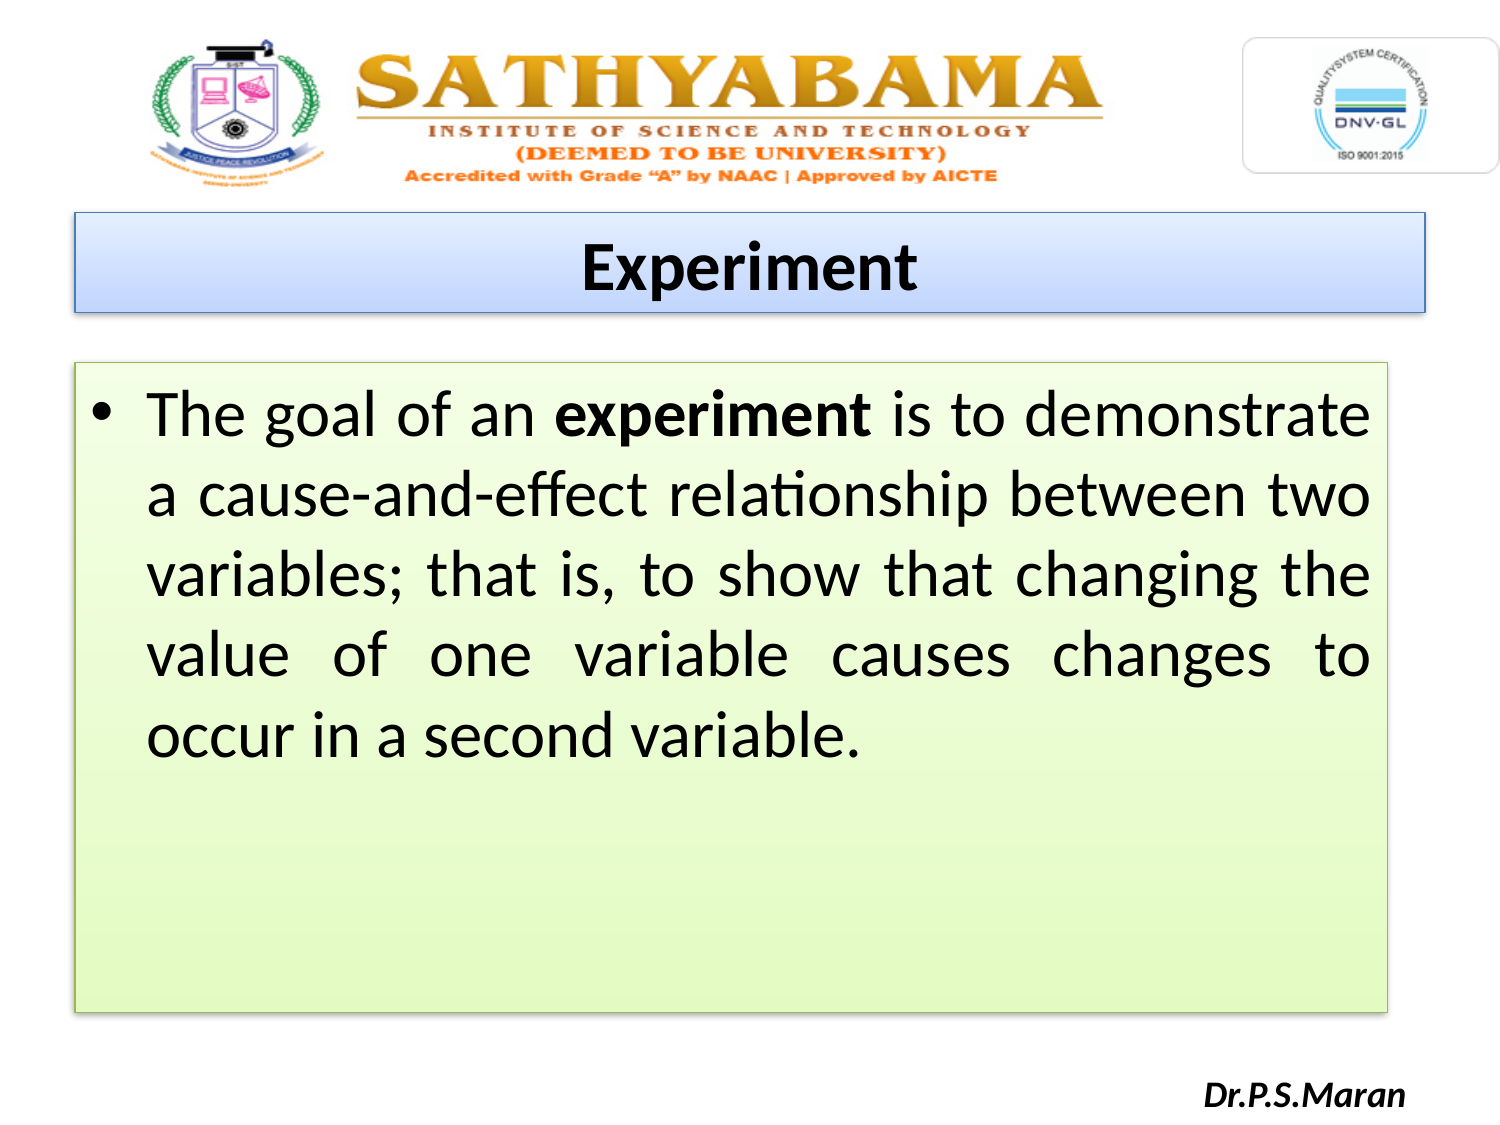

Experiment
The goal of an experiment is to demonstrate a cause-and-effect relationship between two variables; that is, to show that changing the value of one variable causes changes to occur in a second variable.